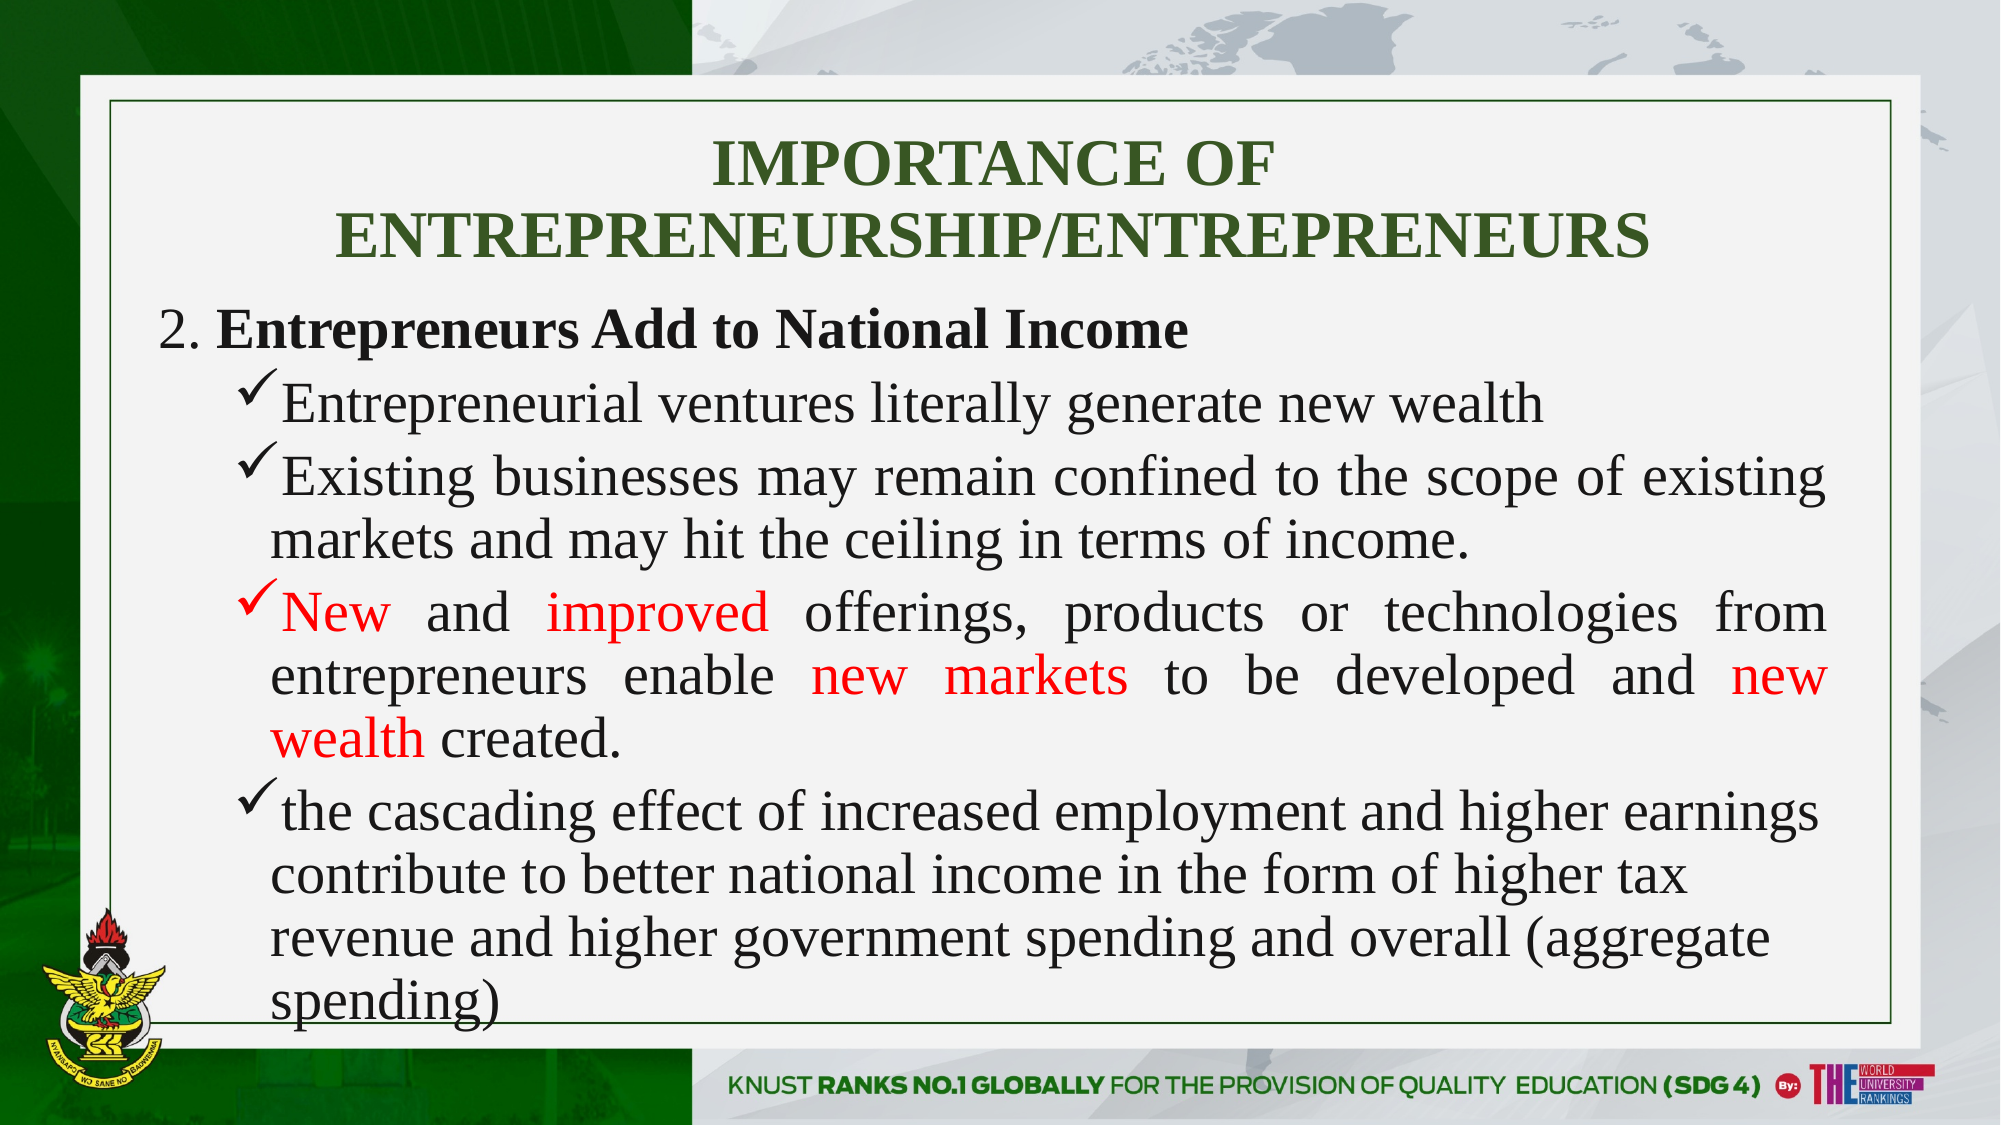

# IMPORTANCE OF ENTREPRENEURSHIP/ENTREPRENEURS

2. Entrepreneurs Add to National Income
Entrepreneurial ventures literally generate new wealth
Existing businesses may remain confined to the scope of existing markets and may hit the ceiling in terms of income.
New and improved offerings, products or technologies from entrepreneurs enable new markets to be developed and new wealth created.
the cascading effect of increased employment and higher earnings contribute to better national income in the form of higher tax revenue and higher government spending and overall (aggregate spending)